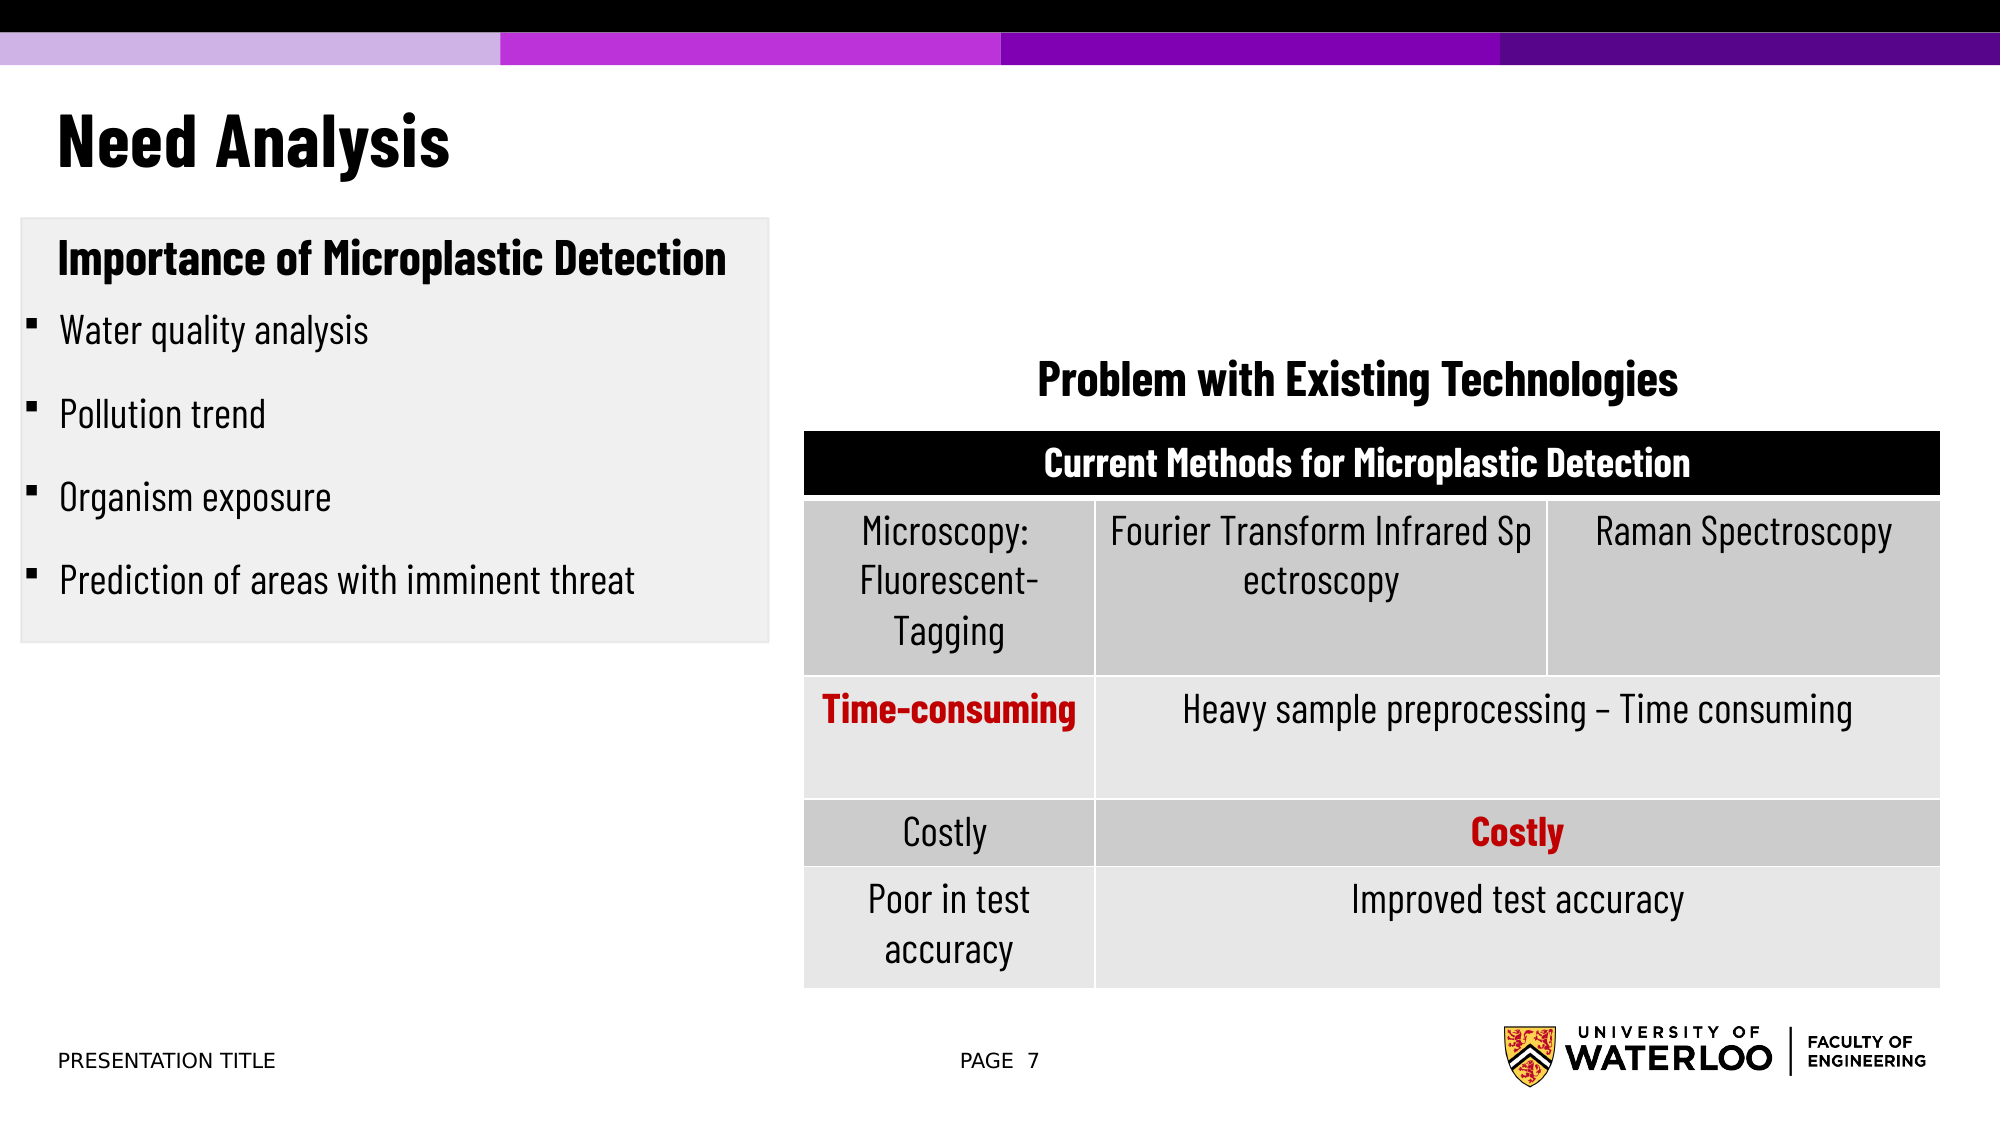

# Need Analysis

Importance of Microplastic Detection
Water quality analysis
Pollution trend
Organism exposure
Prediction of areas with imminent threat

Problem with Existing Technologies
| Current Methods for Microplastic Detection ​​ |  |  |
| --- | --- | --- |
| Microscopy: ​​ Fluorescent-Tagging​​ | Fourier Transform Infrared Spectroscopy​​ | Raman Spectroscopy​​ |
| Time-consuming​​ | Heavy sample preprocessing – Time consuming​​ |  |
| Costly ​​ | Costly​​ |  |
| Poor in test accuracy​​ | Improved test accuracy​​ |  |
PRESENTATION TITLE
PAGE  7